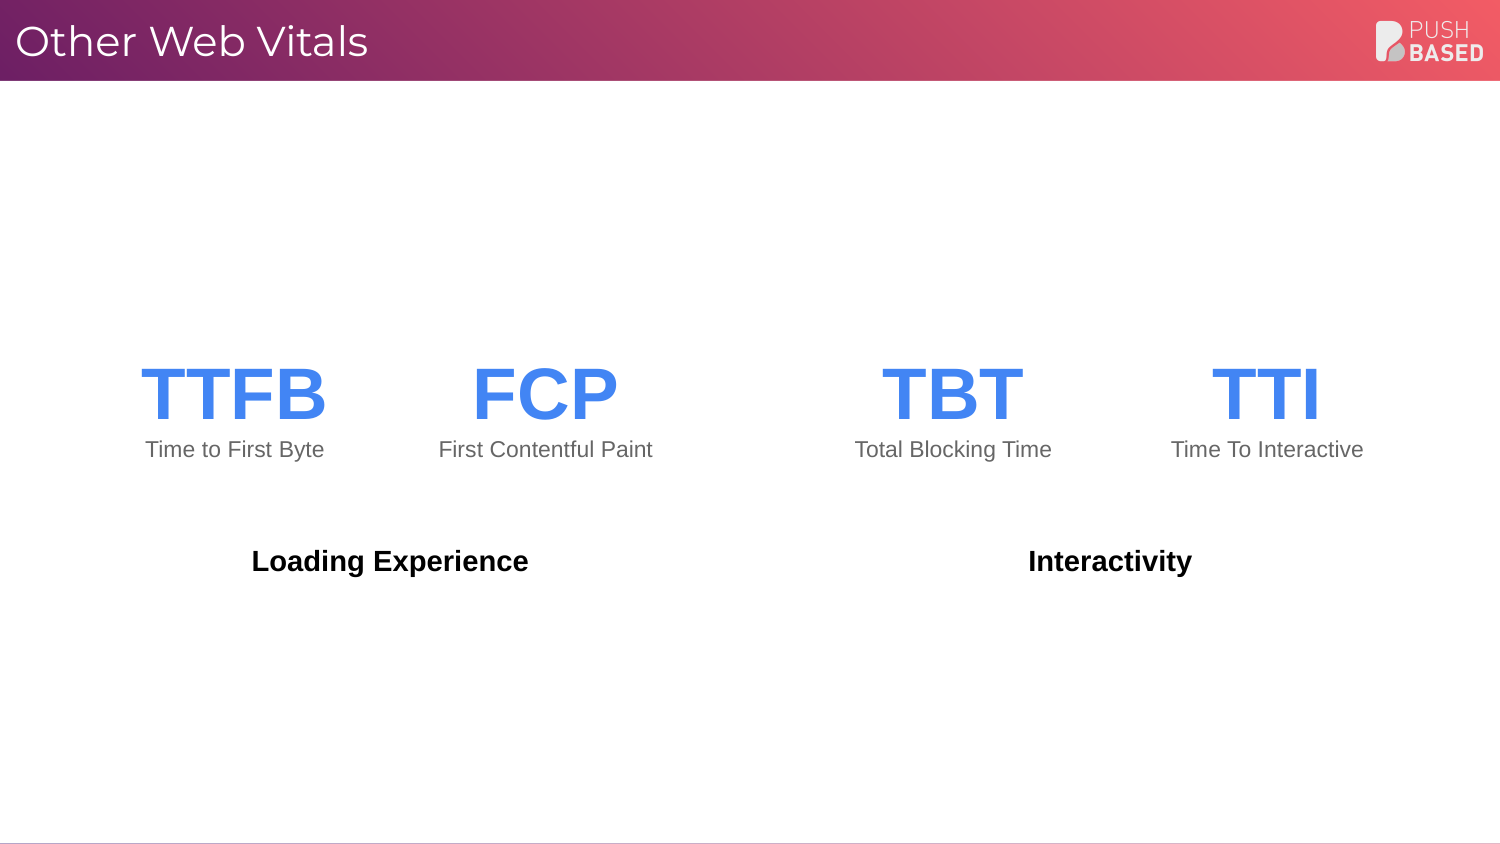

# Other Web Vitals
TTFB
Time to First Byte
FCP
First Contentful Paint
TBT
Total Blocking Time
TTI
Time To Interactive
Loading Experience
Interactivity